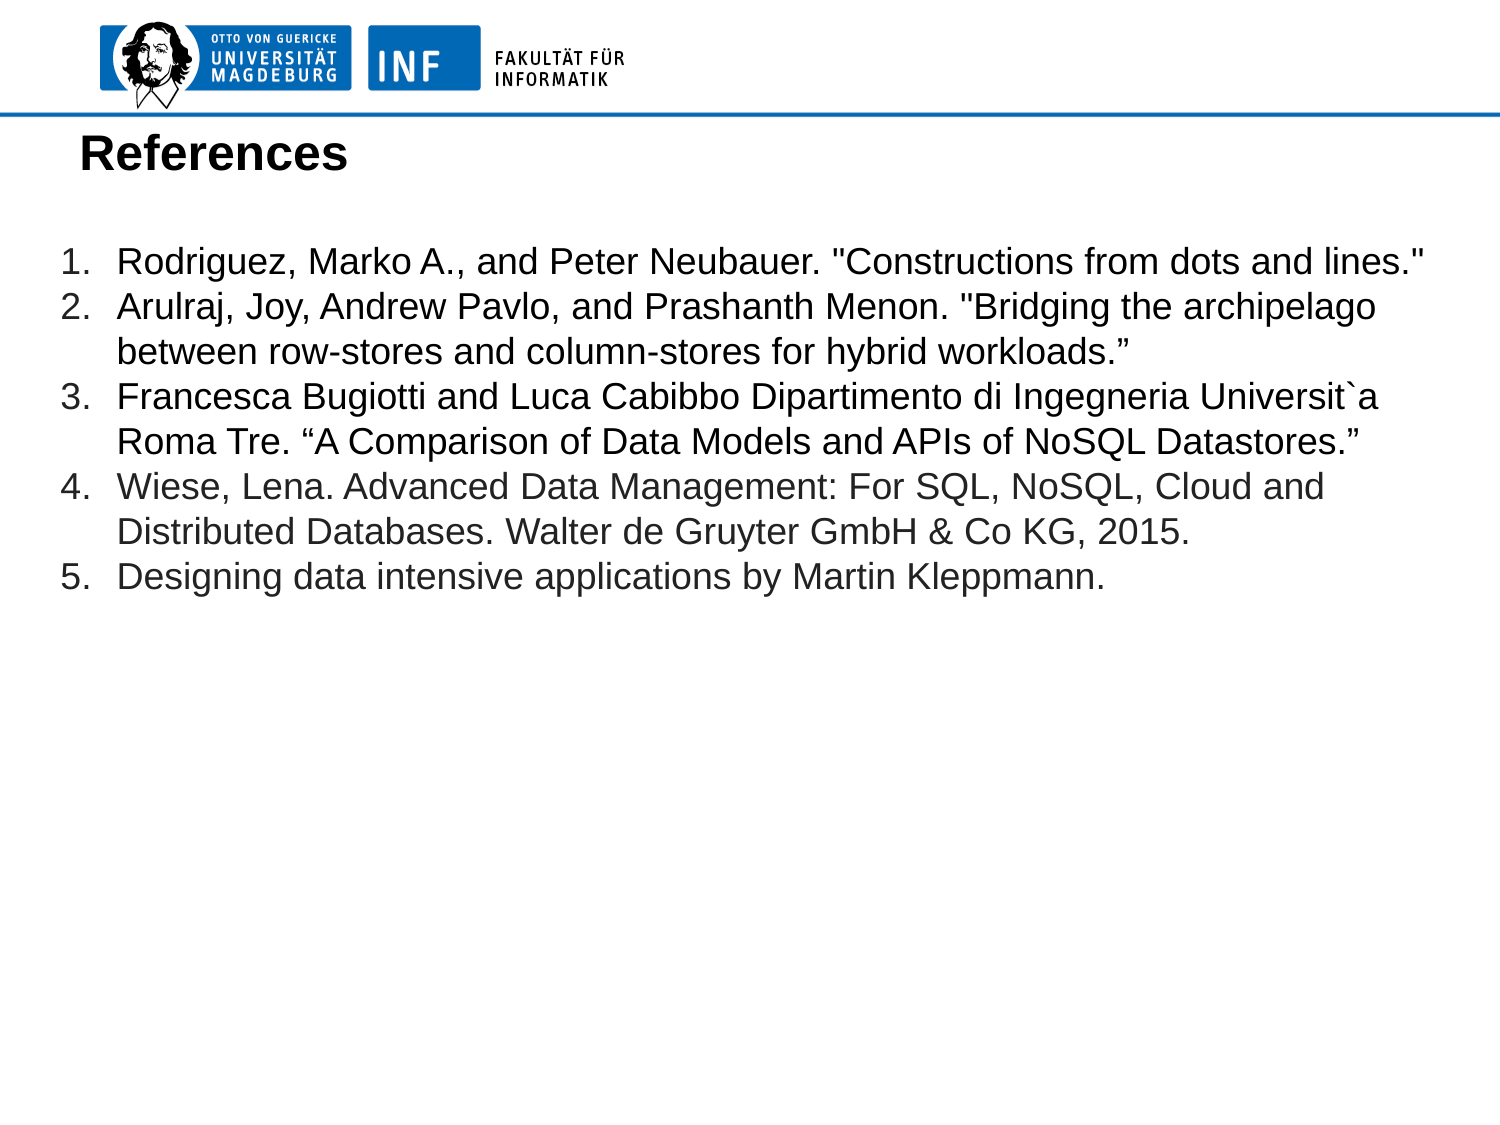

References
Rodriguez, Marko A., and Peter Neubauer. "Constructions from dots and lines."
Arulraj, Joy, Andrew Pavlo, and Prashanth Menon. "Bridging the archipelago between row-stores and column-stores for hybrid workloads.”
Francesca Bugiotti and Luca Cabibbo Dipartimento di Ingegneria Universit`a Roma Tre. “A Comparison of Data Models and APIs of NoSQL Datastores.”
Wiese, Lena. Advanced Data Management: For SQL, NoSQL, Cloud and Distributed Databases. Walter de Gruyter GmbH & Co KG, 2015.
Designing data intensive applications by Martin Kleppmann.